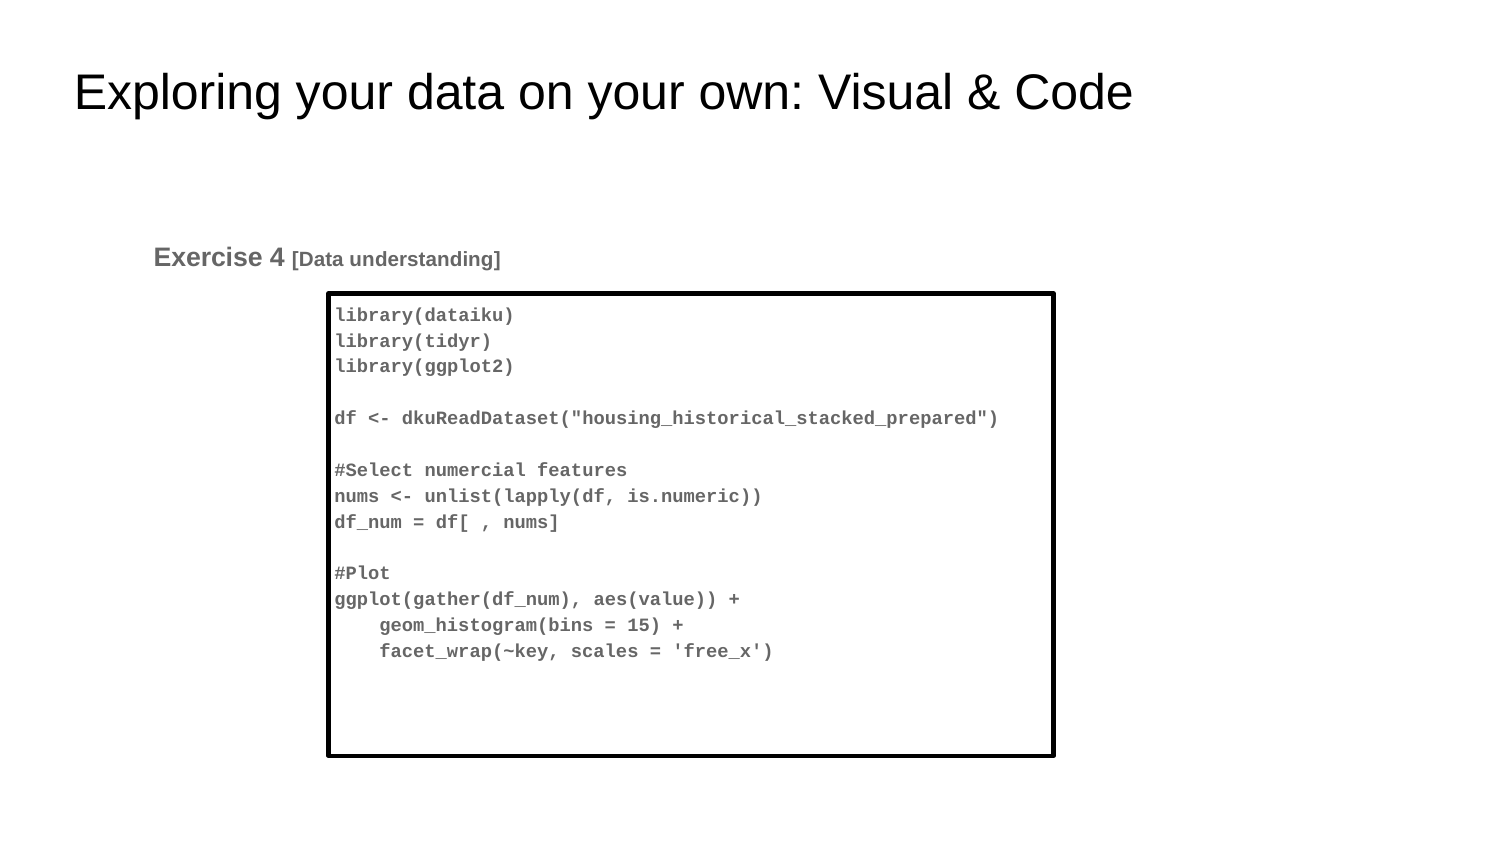

Exploring your data on your own: Visual & Code
Exercise 4 [Data understanding]
library(dataiku)
library(tidyr)
library(ggplot2)

df <- dkuReadDataset("housing_historical_stacked_prepared")

#Select numercial features
nums <- unlist(lapply(df, is.numeric))
df_num = df[ , nums]

#Plot
ggplot(gather(df_num), aes(value)) +
    geom_histogram(bins = 15) +
    facet_wrap(~key, scales = 'free_x')